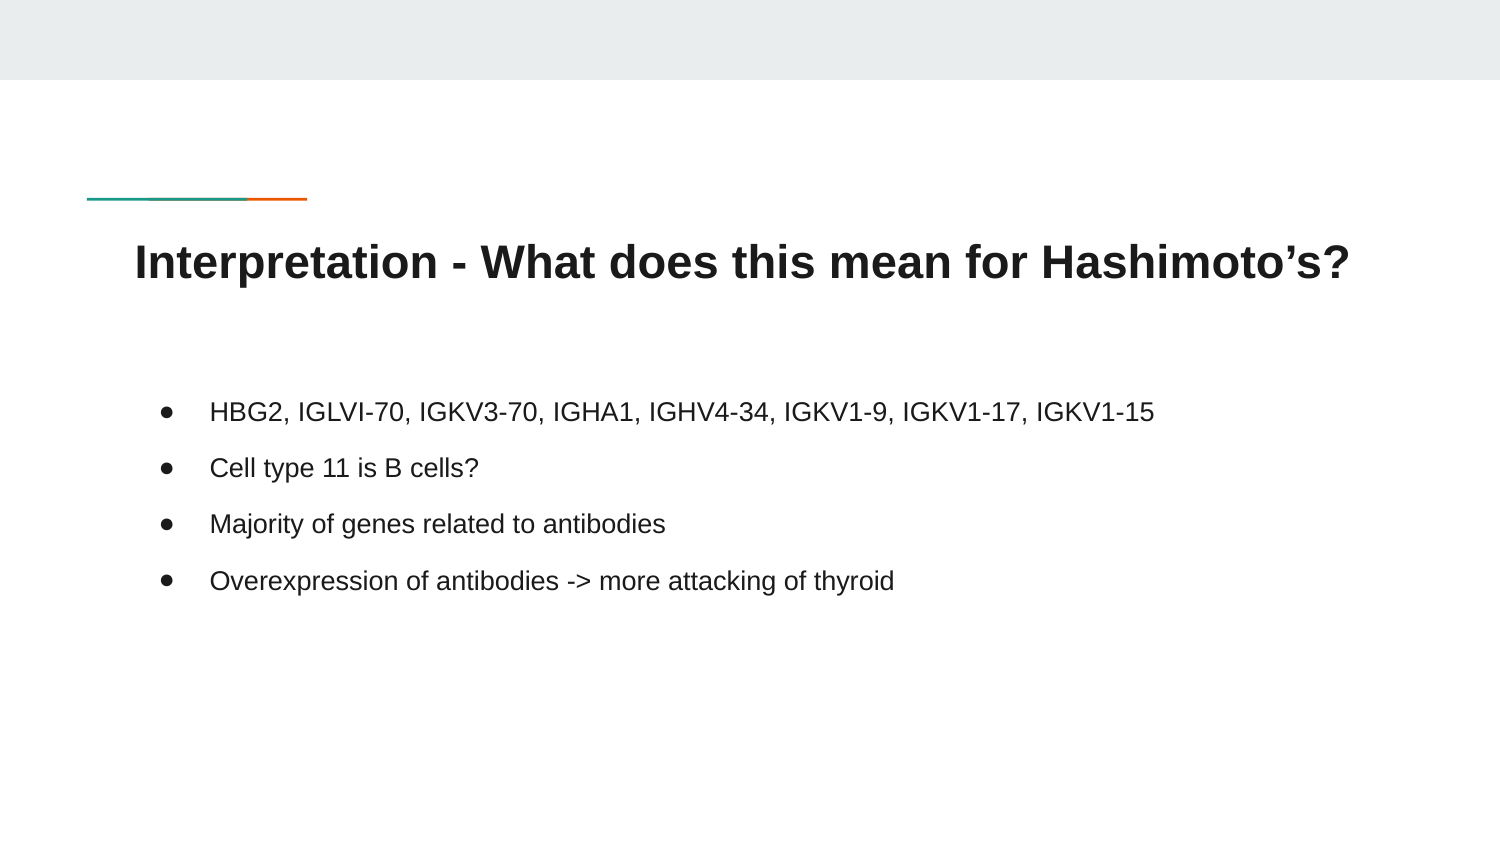

# Interpretation - What does this mean for Hashimoto’s?
HBG2, IGLVI-70, IGKV3-70, IGHA1, IGHV4-34, IGKV1-9, IGKV1-17, IGKV1-15
Cell type 11 is B cells?
Majority of genes related to antibodies
Overexpression of antibodies -> more attacking of thyroid